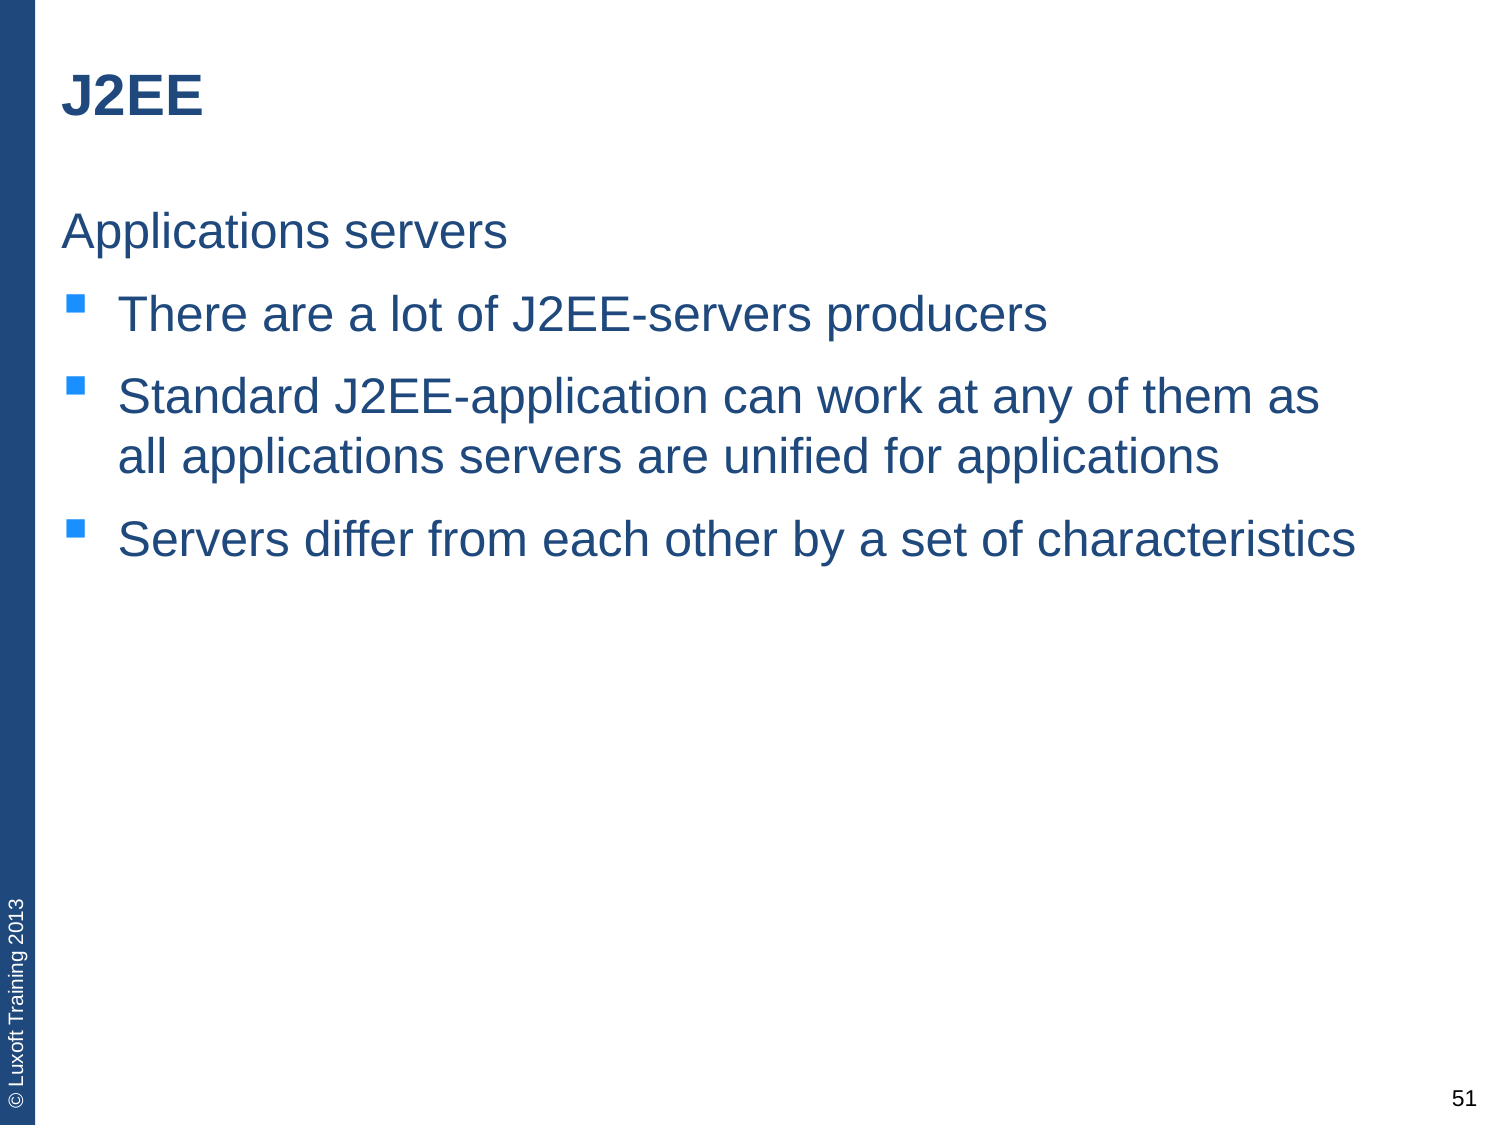

# J2EE

Applications servers
There are a lot of J2EE-servers producers
Standard J2EE-application can work at any of them as all applications servers are unified for applications
Servers differ from each other by a set of characteristics